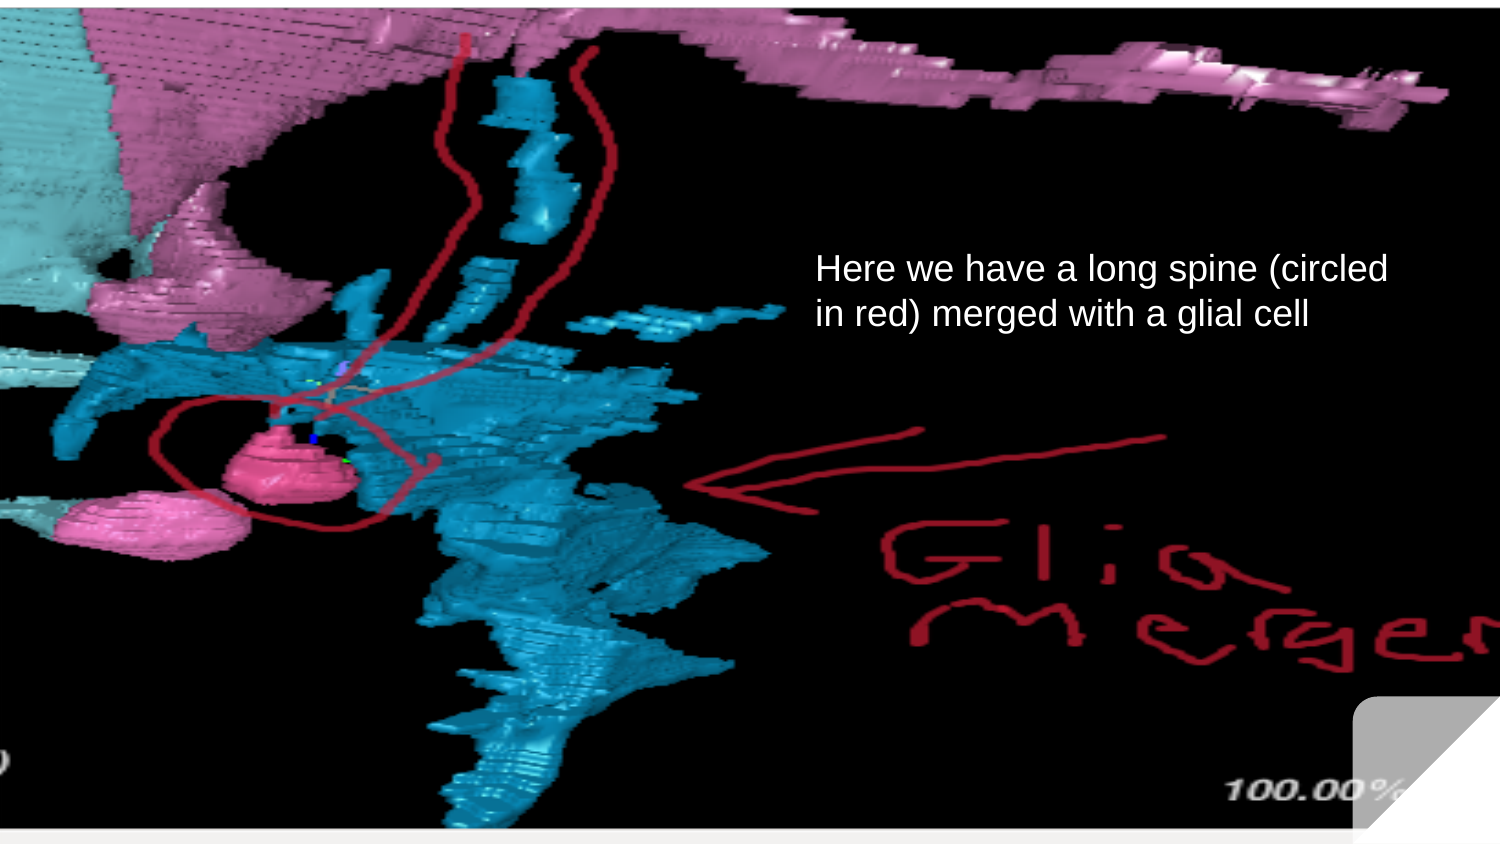

Here we have a long spine (circled in red) merged with a glial cell